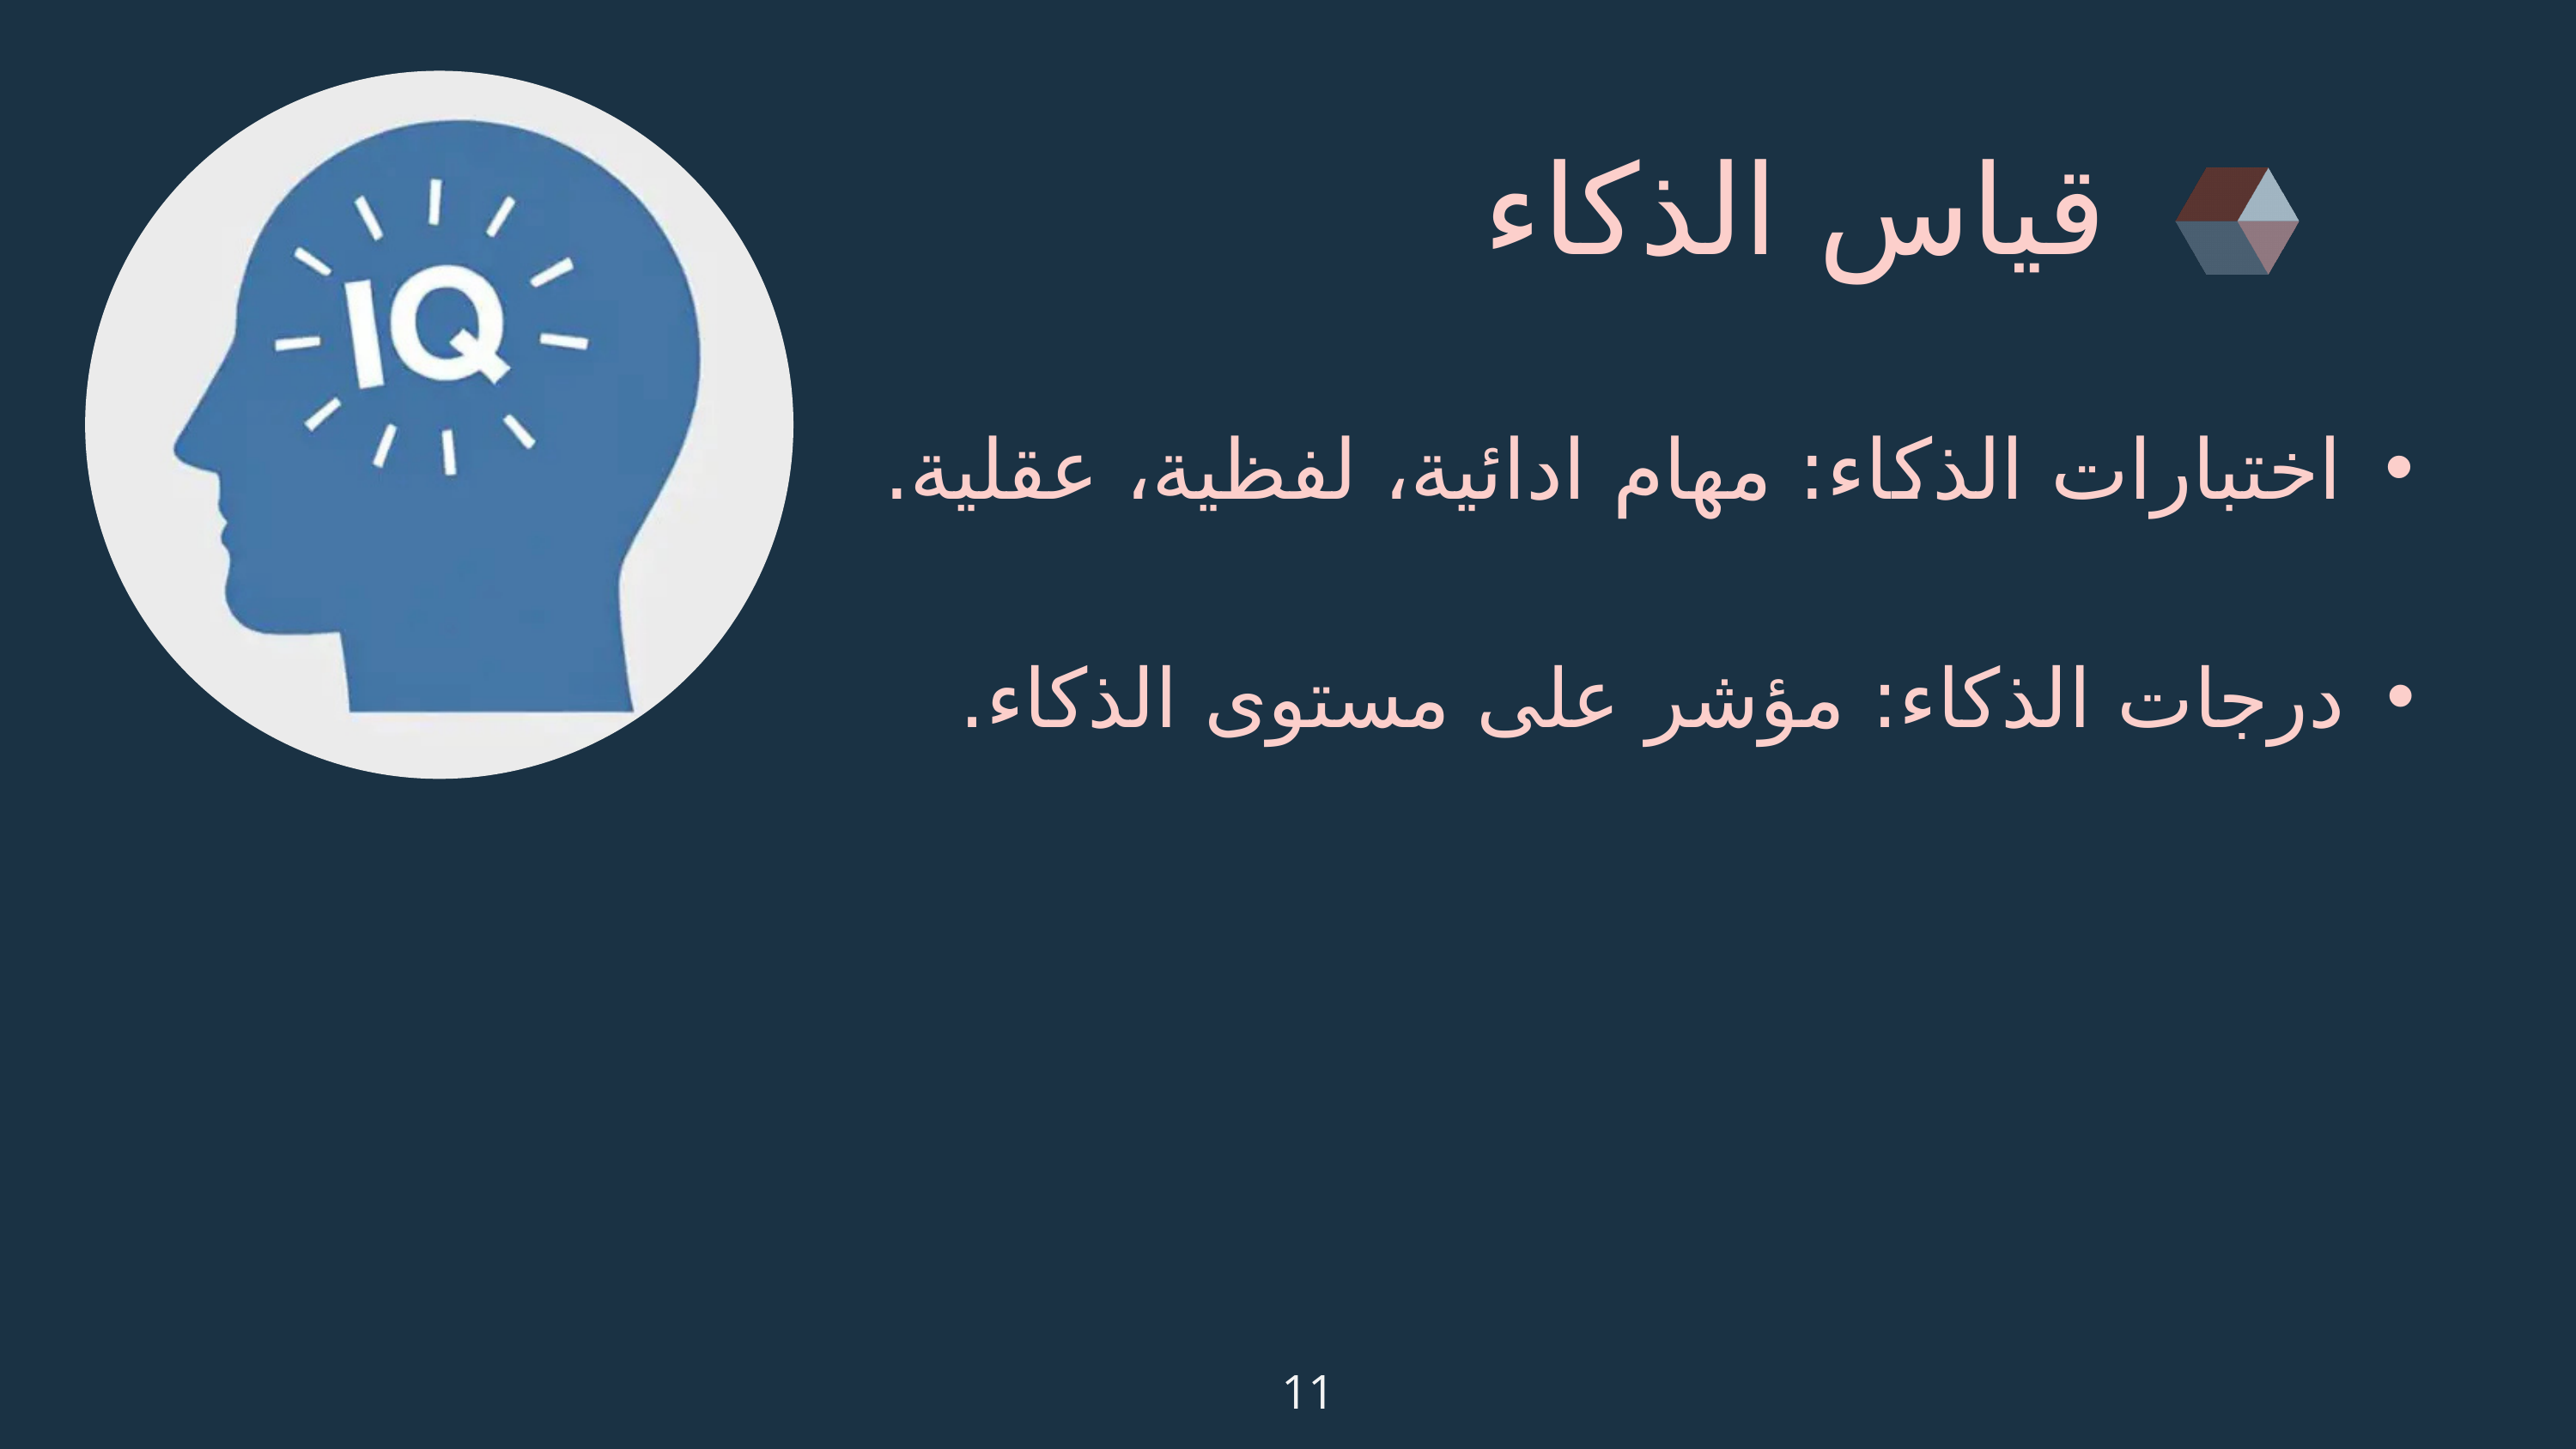

قياس الذكاء

اختبارات الذكاء: مهام ادائية، لفظية، عقلية.

درجات الذكاء: مؤشر على مستوى الذكاء.

11